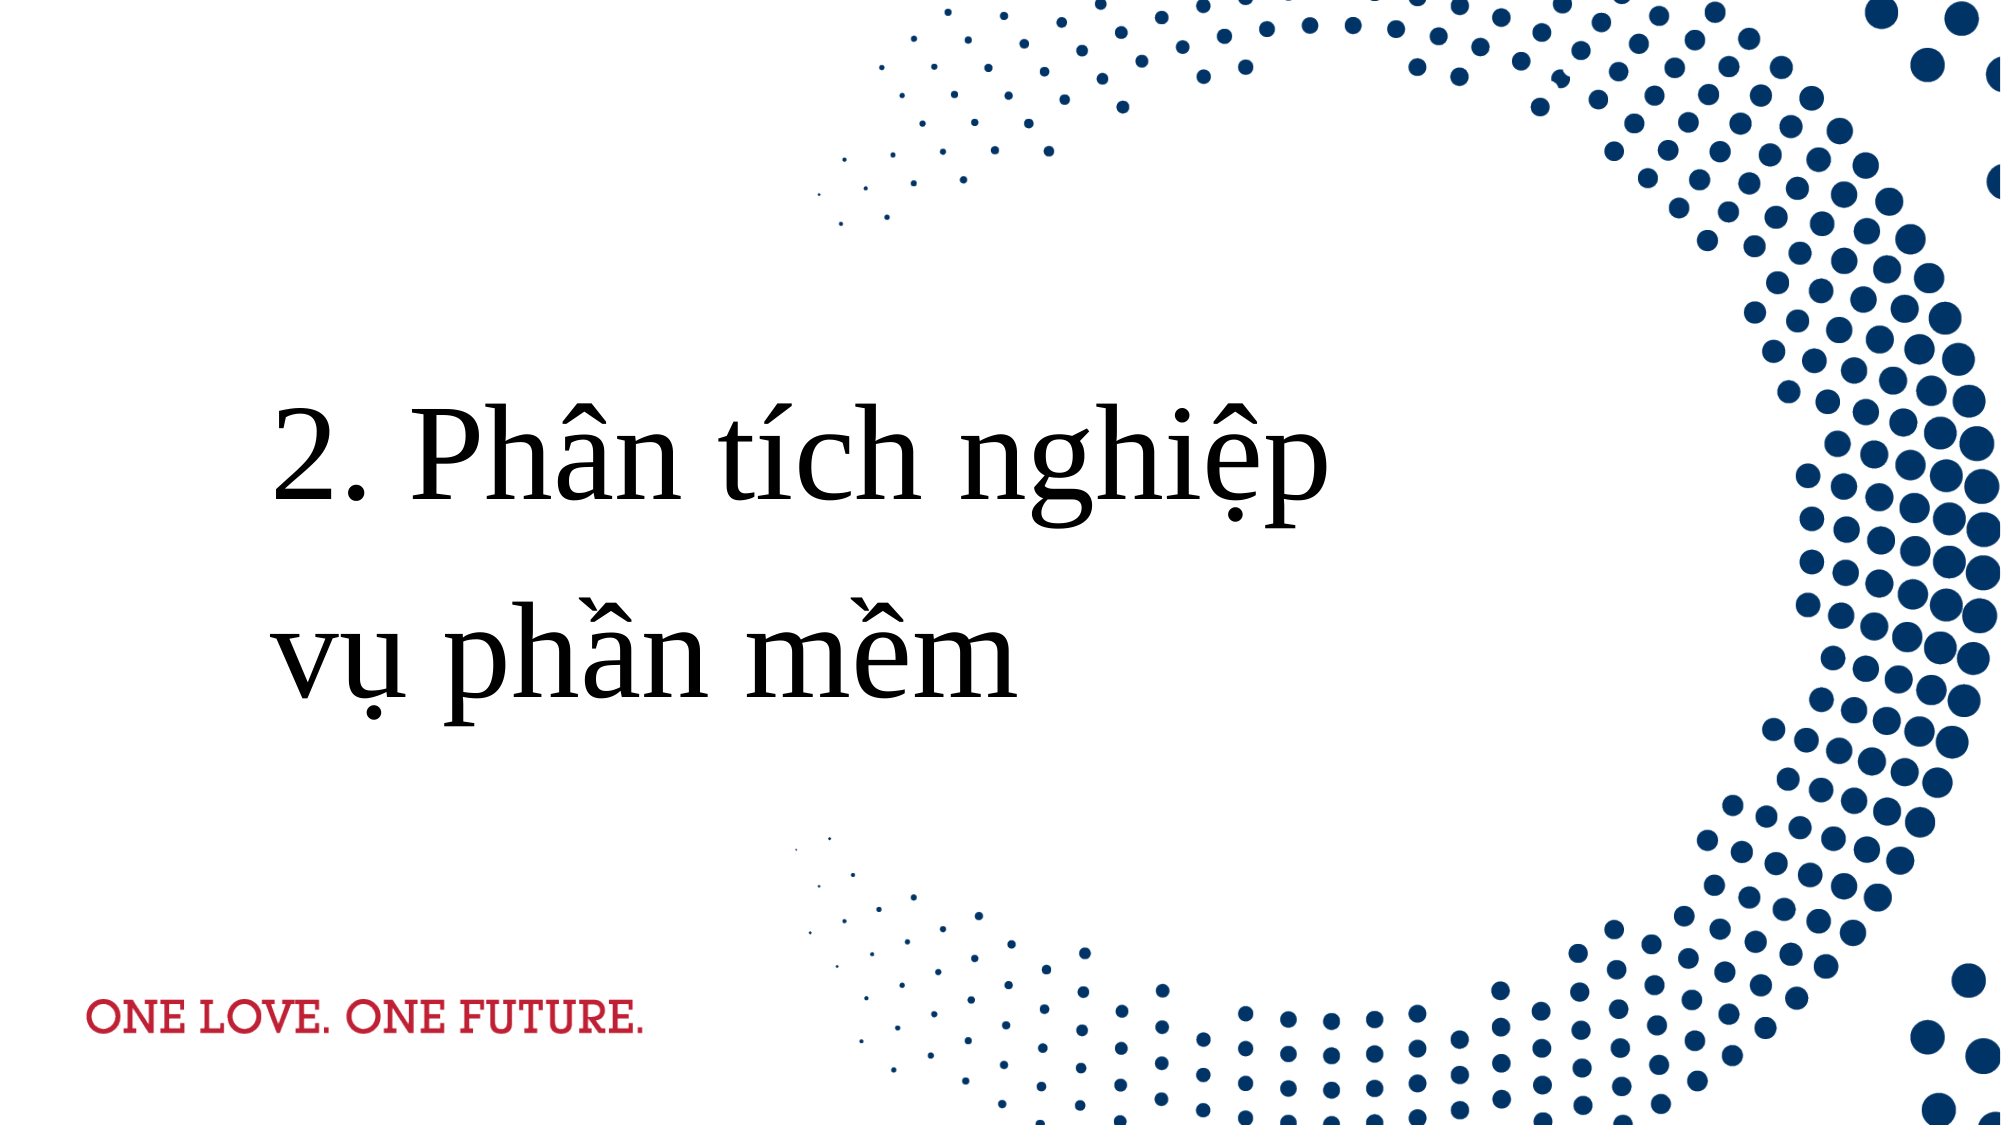

# 2. Phân tích nghiệp vụ phần mềm